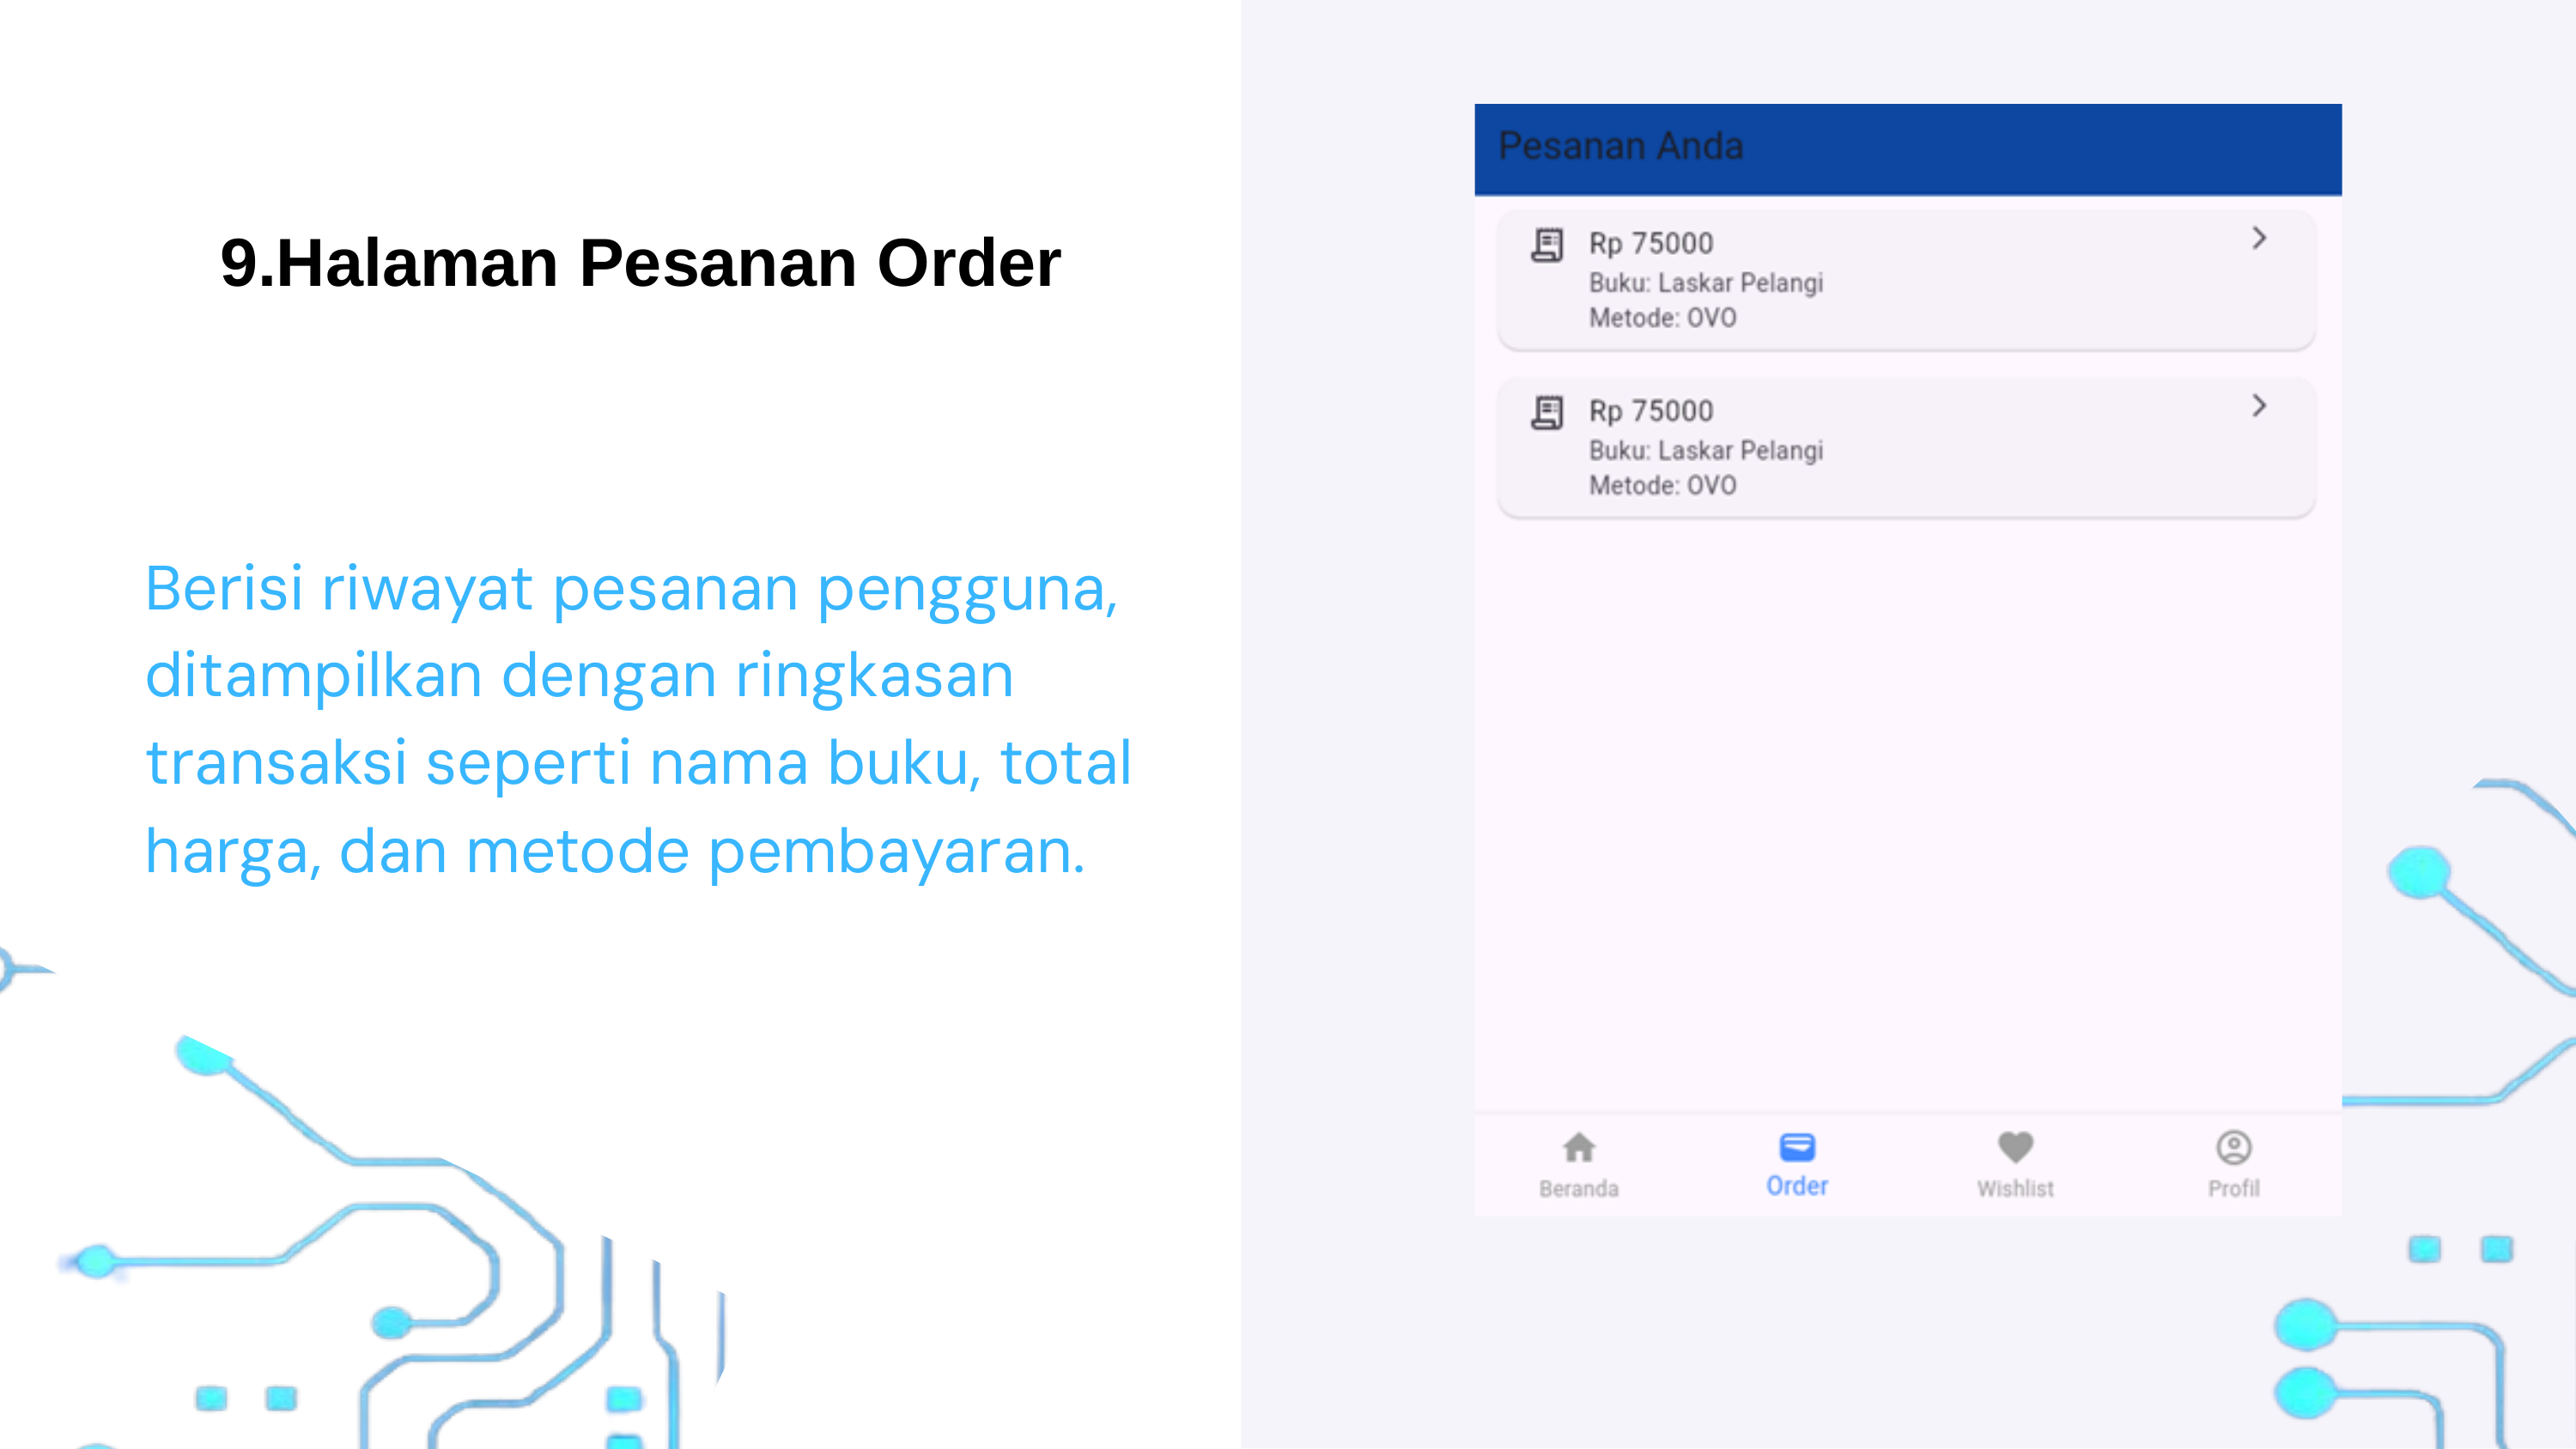

9.Halaman Pesanan Order
Berisi riwayat pesanan pengguna, ditampilkan dengan ringkasan transaksi seperti nama buku, total harga, dan metode pembayaran.